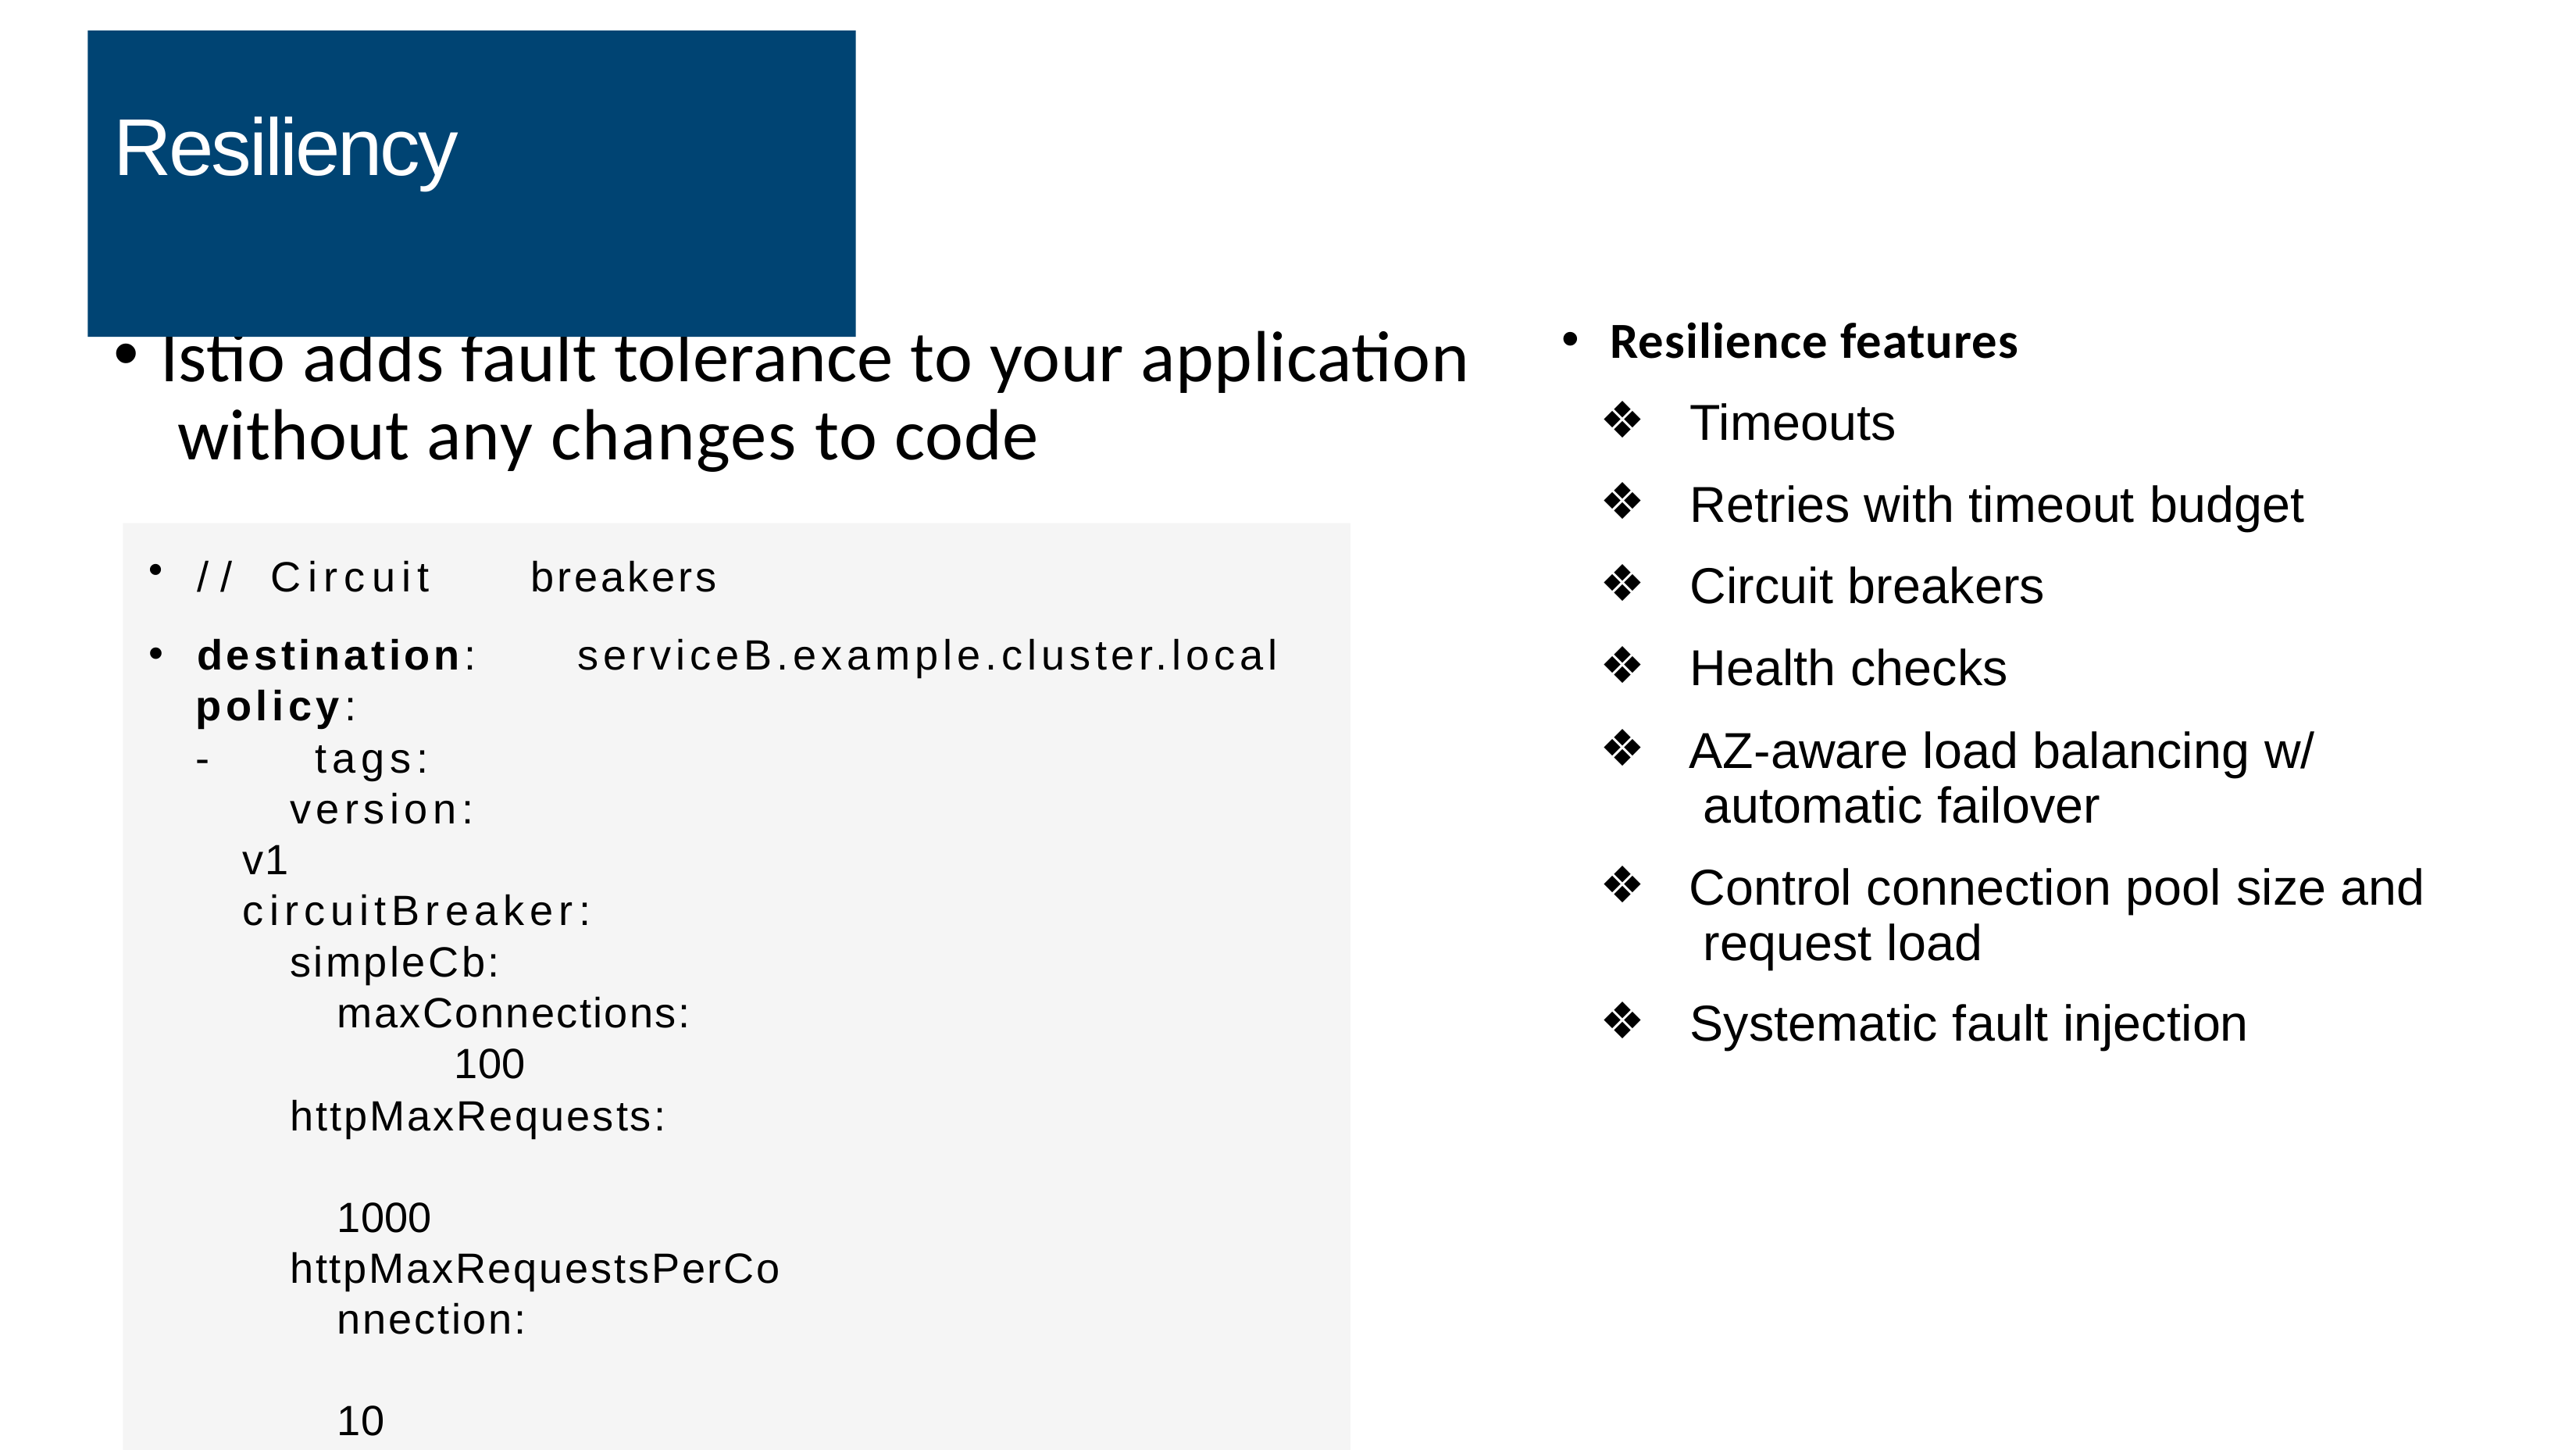

# Resiliency
Resilience features
Istio adds fault tolerance to your application  without any changes to code
Timeouts
Retries with timeout budget
Circuit breakers
Health checks
AZ-aware load balancing w/  automatic failover
Control connection pool size and  request load
Systematic fault injection
//	Circuit	breakers
destination:	serviceB.example.cluster.local
policy:
-	tags:
version:	v1  circuitBreaker:
simpleCb:  maxConnections:	100
httpMaxRequests:	1000
httpMaxRequestsPerConnection:	10
httpConsecutiveErrors:	7
sleepWindow:	15m  httpDetectionInterval:	5m